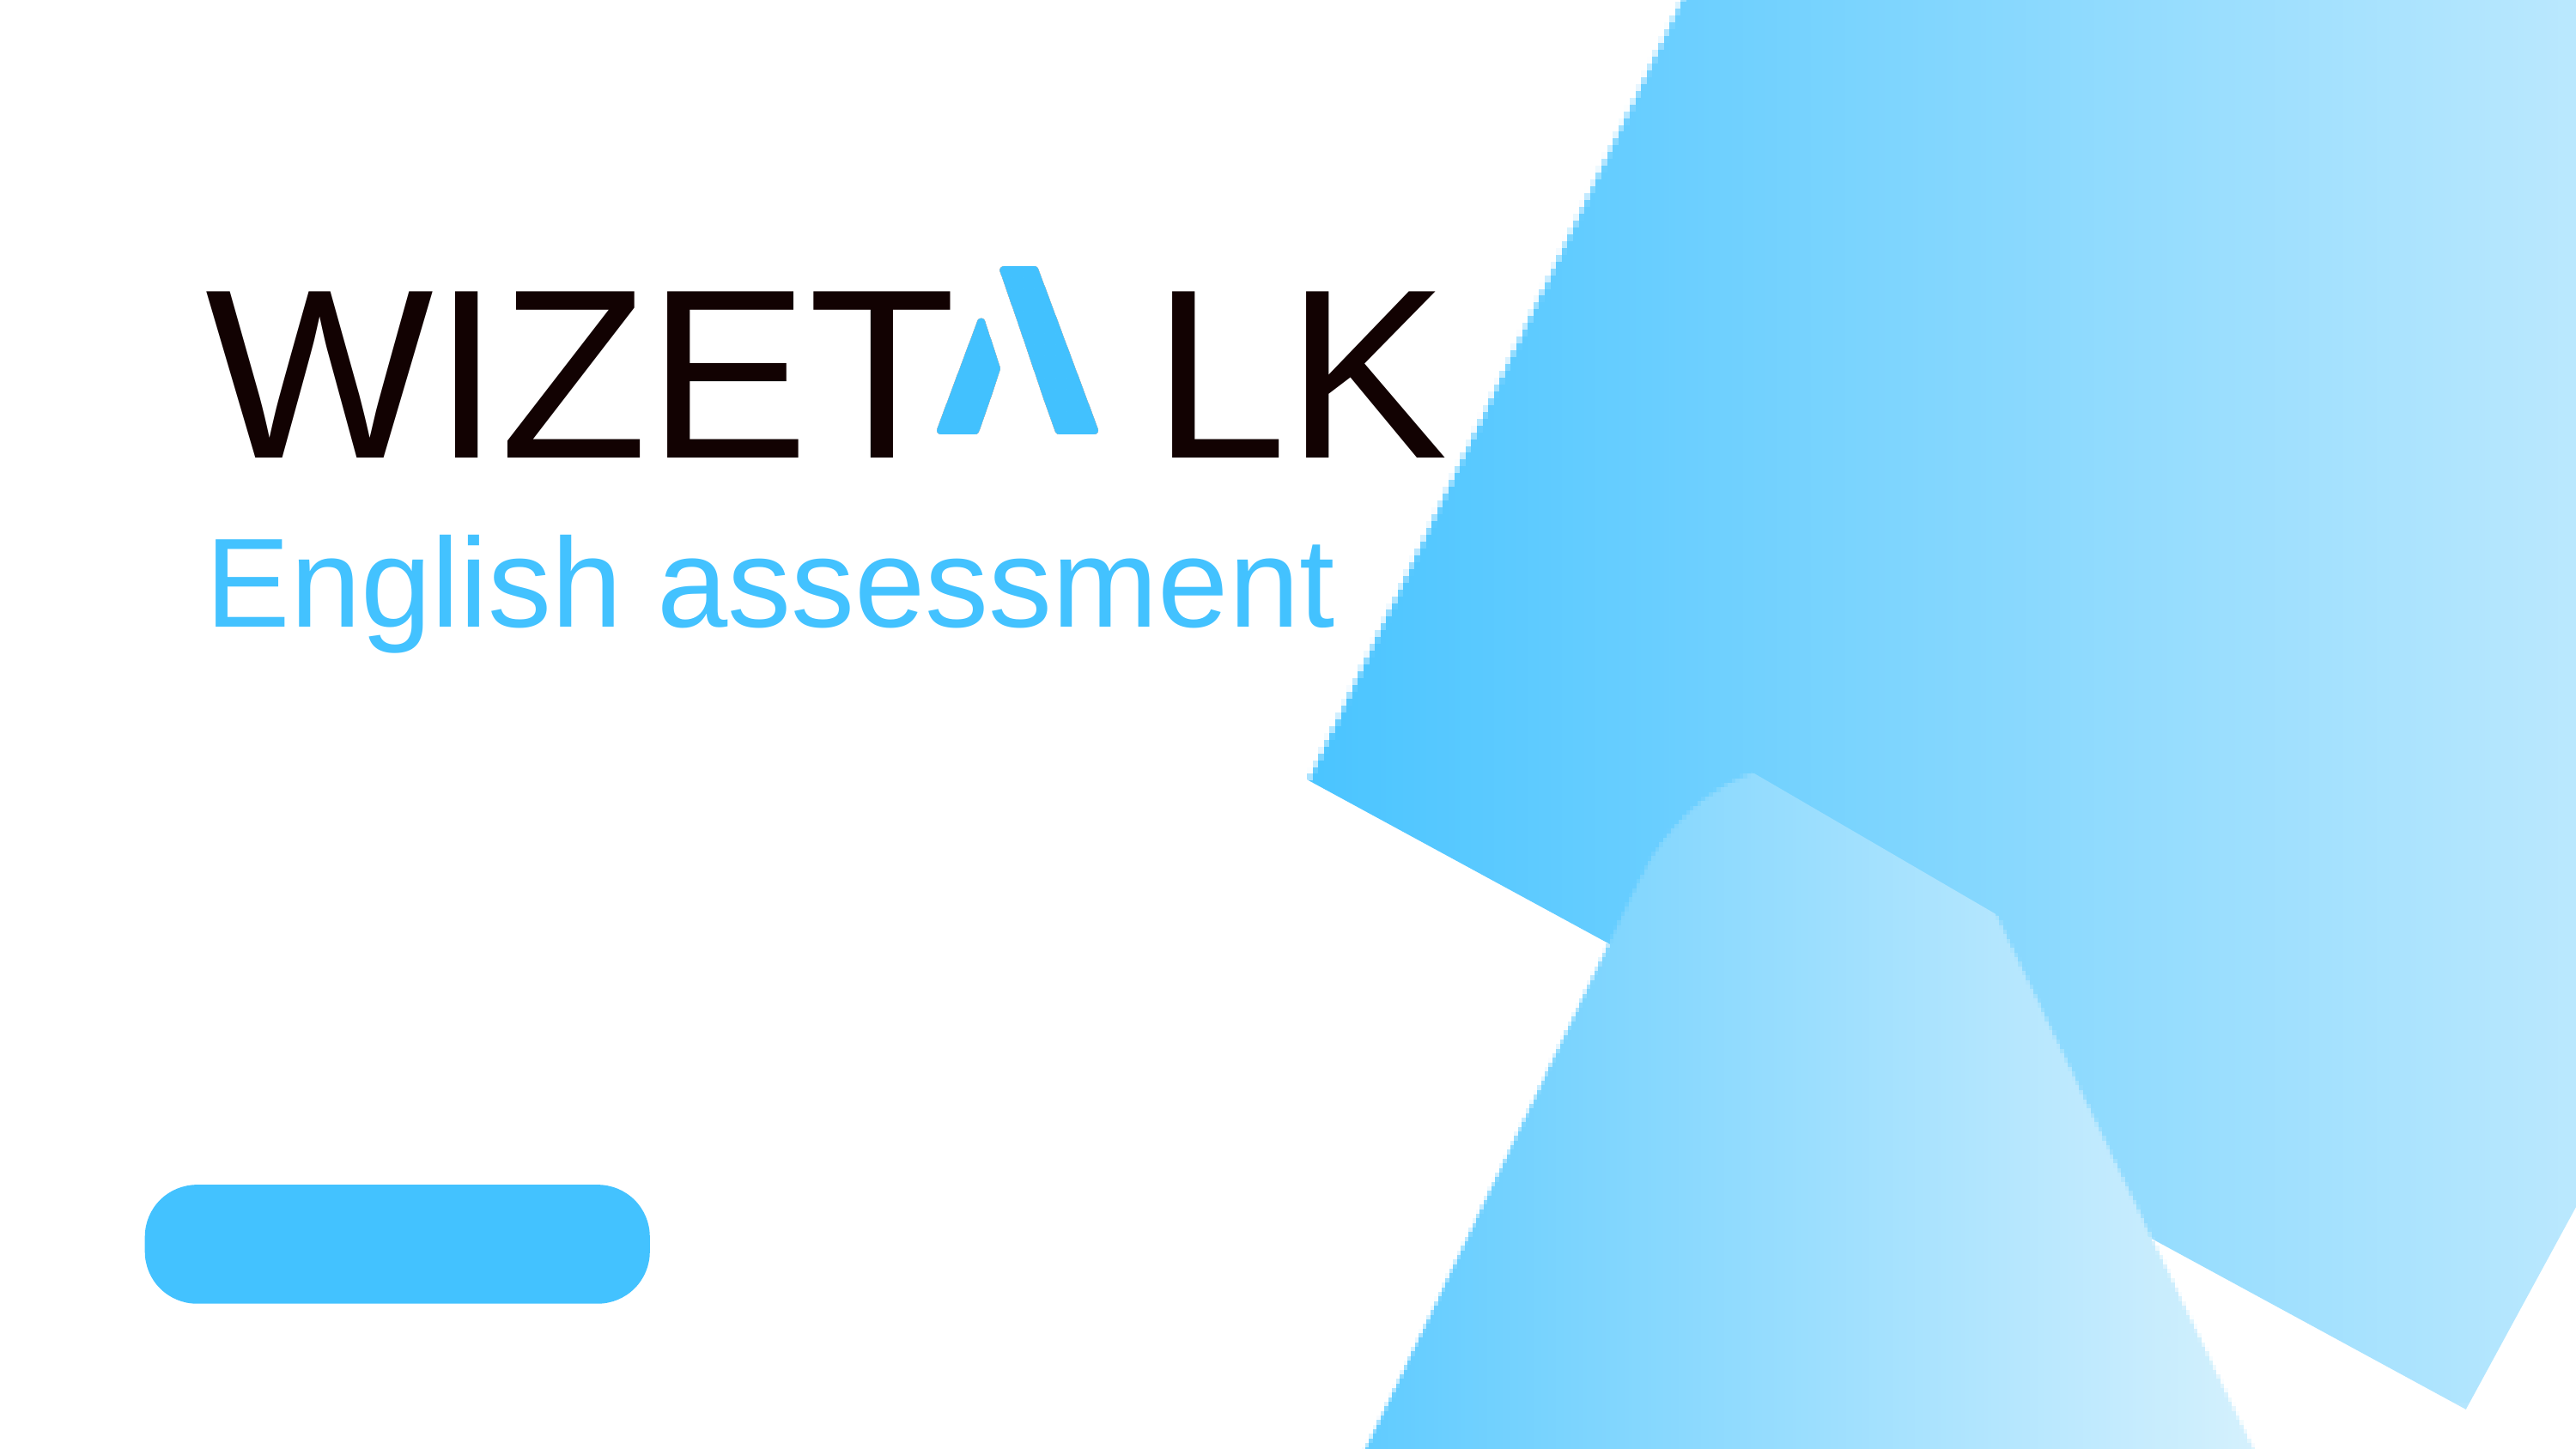

WIZET   LK

English assessment

By The Buggers